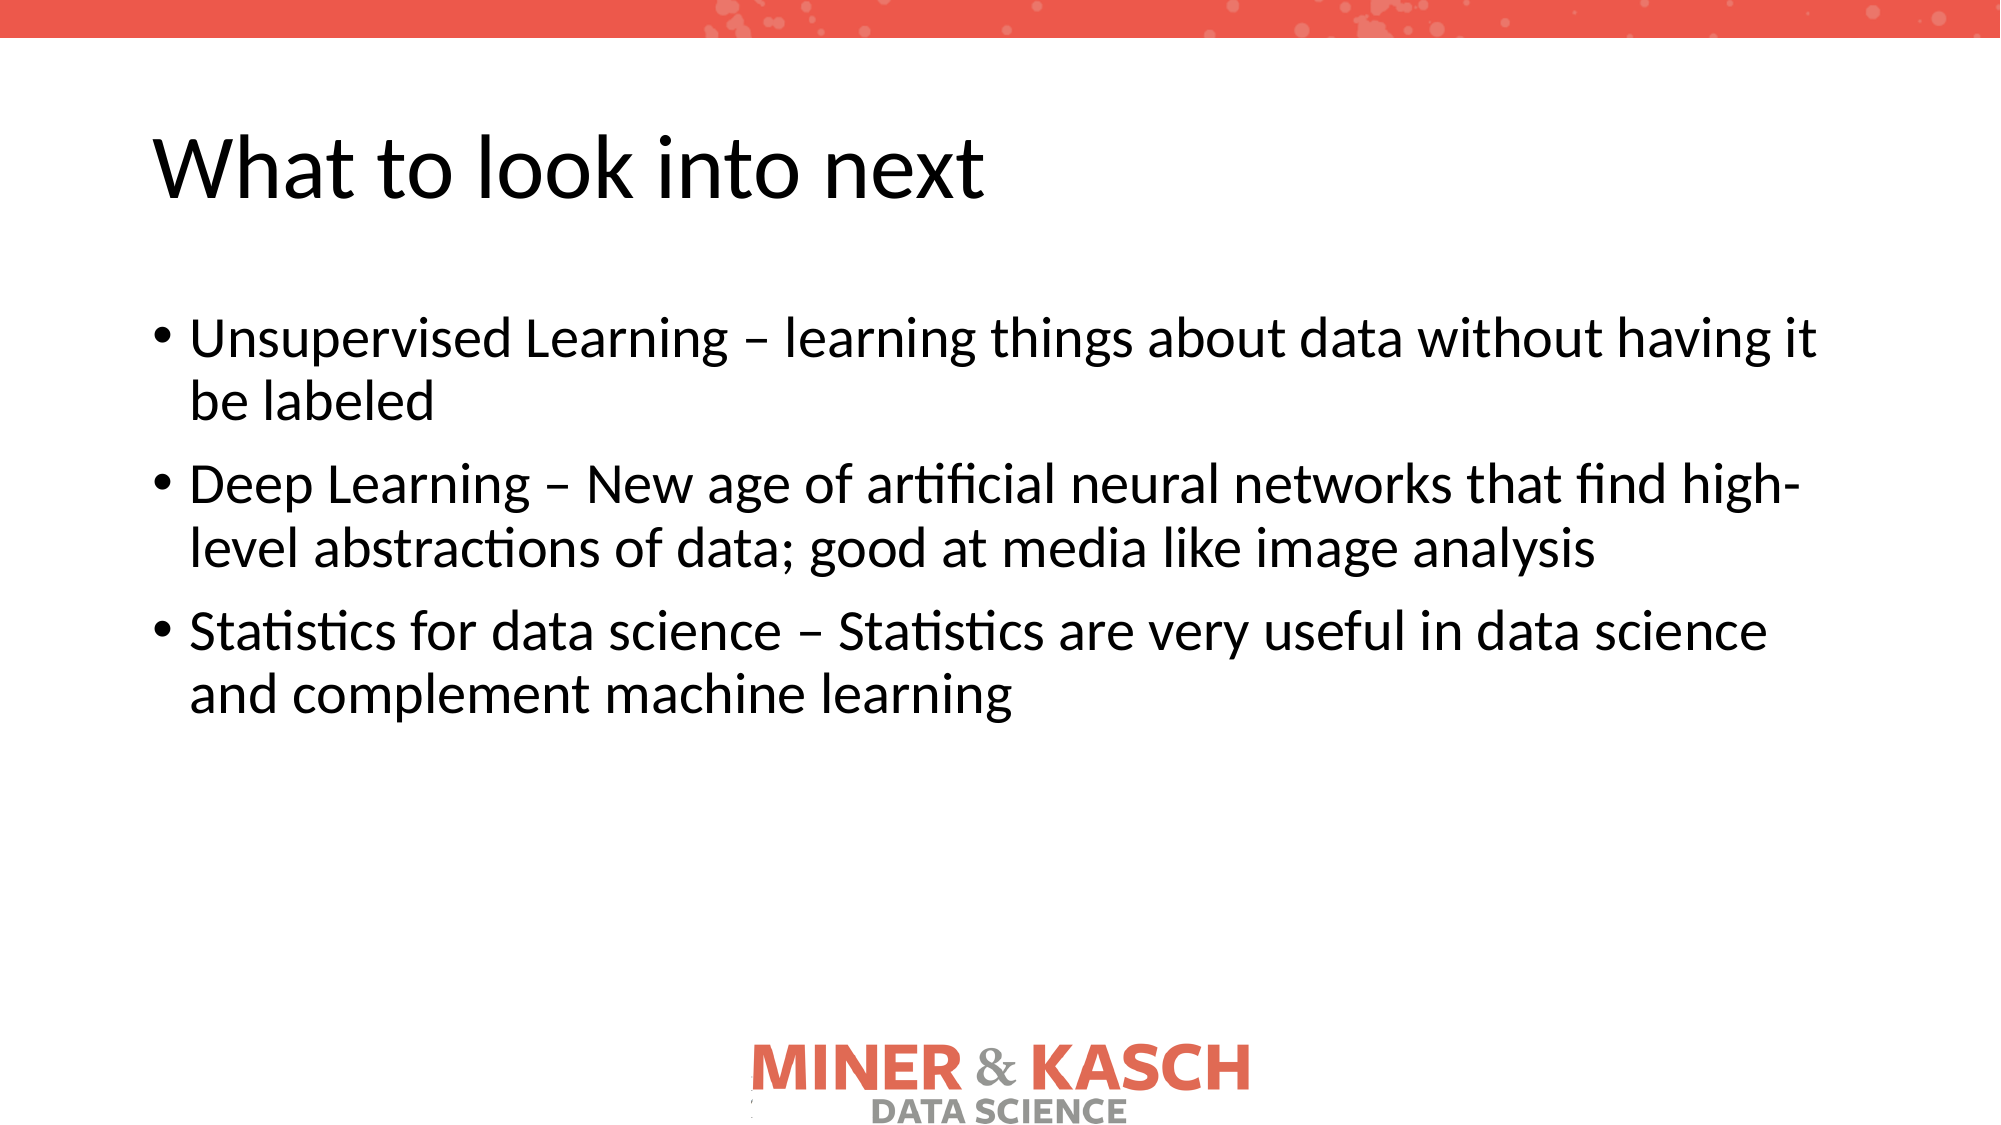

# What to look into next
Unsupervised Learning – learning things about data without having it be labeled
Deep Learning – New age of artificial neural networks that find high-level abstractions of data; good at media like image analysis
Statistics for data science – Statistics are very useful in data science and complement machine learning